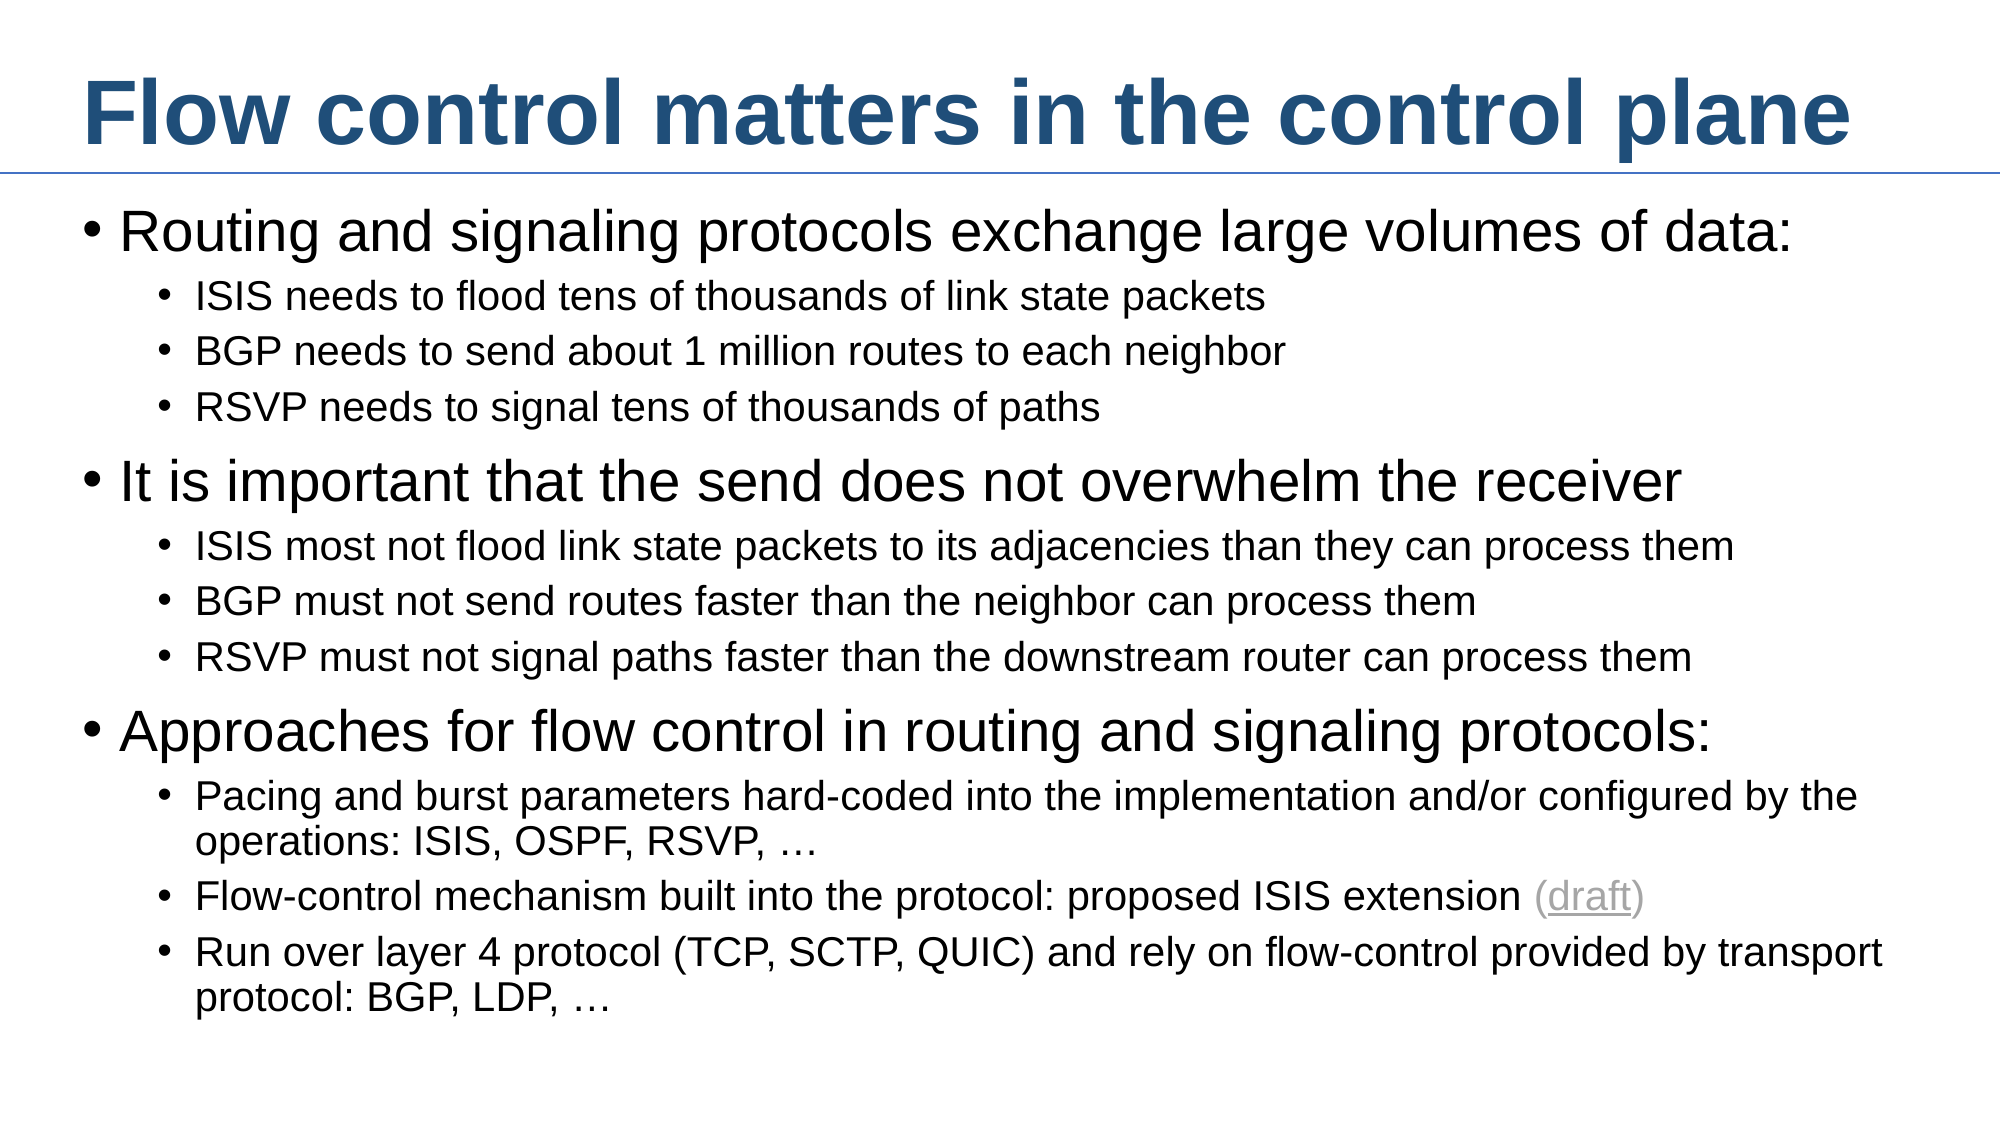

# Flow control matters in the control plane
Routing and signaling protocols exchange large volumes of data:
ISIS needs to flood tens of thousands of link state packets
BGP needs to send about 1 million routes to each neighbor
RSVP needs to signal tens of thousands of paths
It is important that the send does not overwhelm the receiver
ISIS most not flood link state packets to its adjacencies than they can process them
BGP must not send routes faster than the neighbor can process them
RSVP must not signal paths faster than the downstream router can process them
Approaches for flow control in routing and signaling protocols:
Pacing and burst parameters hard-coded into the implementation and/or configured by the operations: ISIS, OSPF, RSVP, …
Flow-control mechanism built into the protocol: proposed ISIS extension (draft)
Run over layer 4 protocol (TCP, SCTP, QUIC) and rely on flow-control provided by transport protocol: BGP, LDP, …